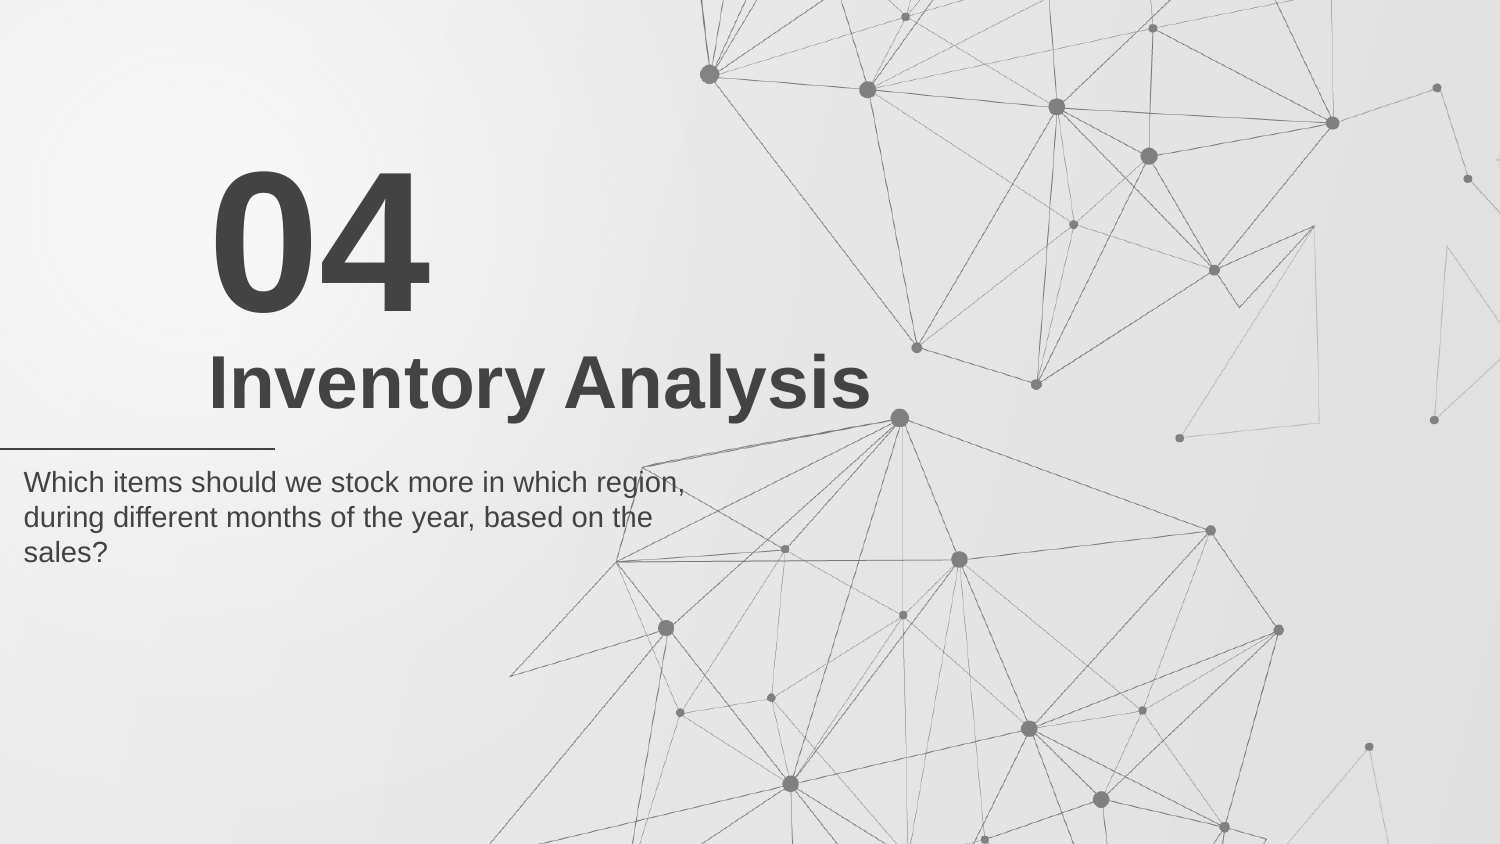

04
# Inventory Analysis
Which items should we stock more in which region, during different months of the year, based on the sales?